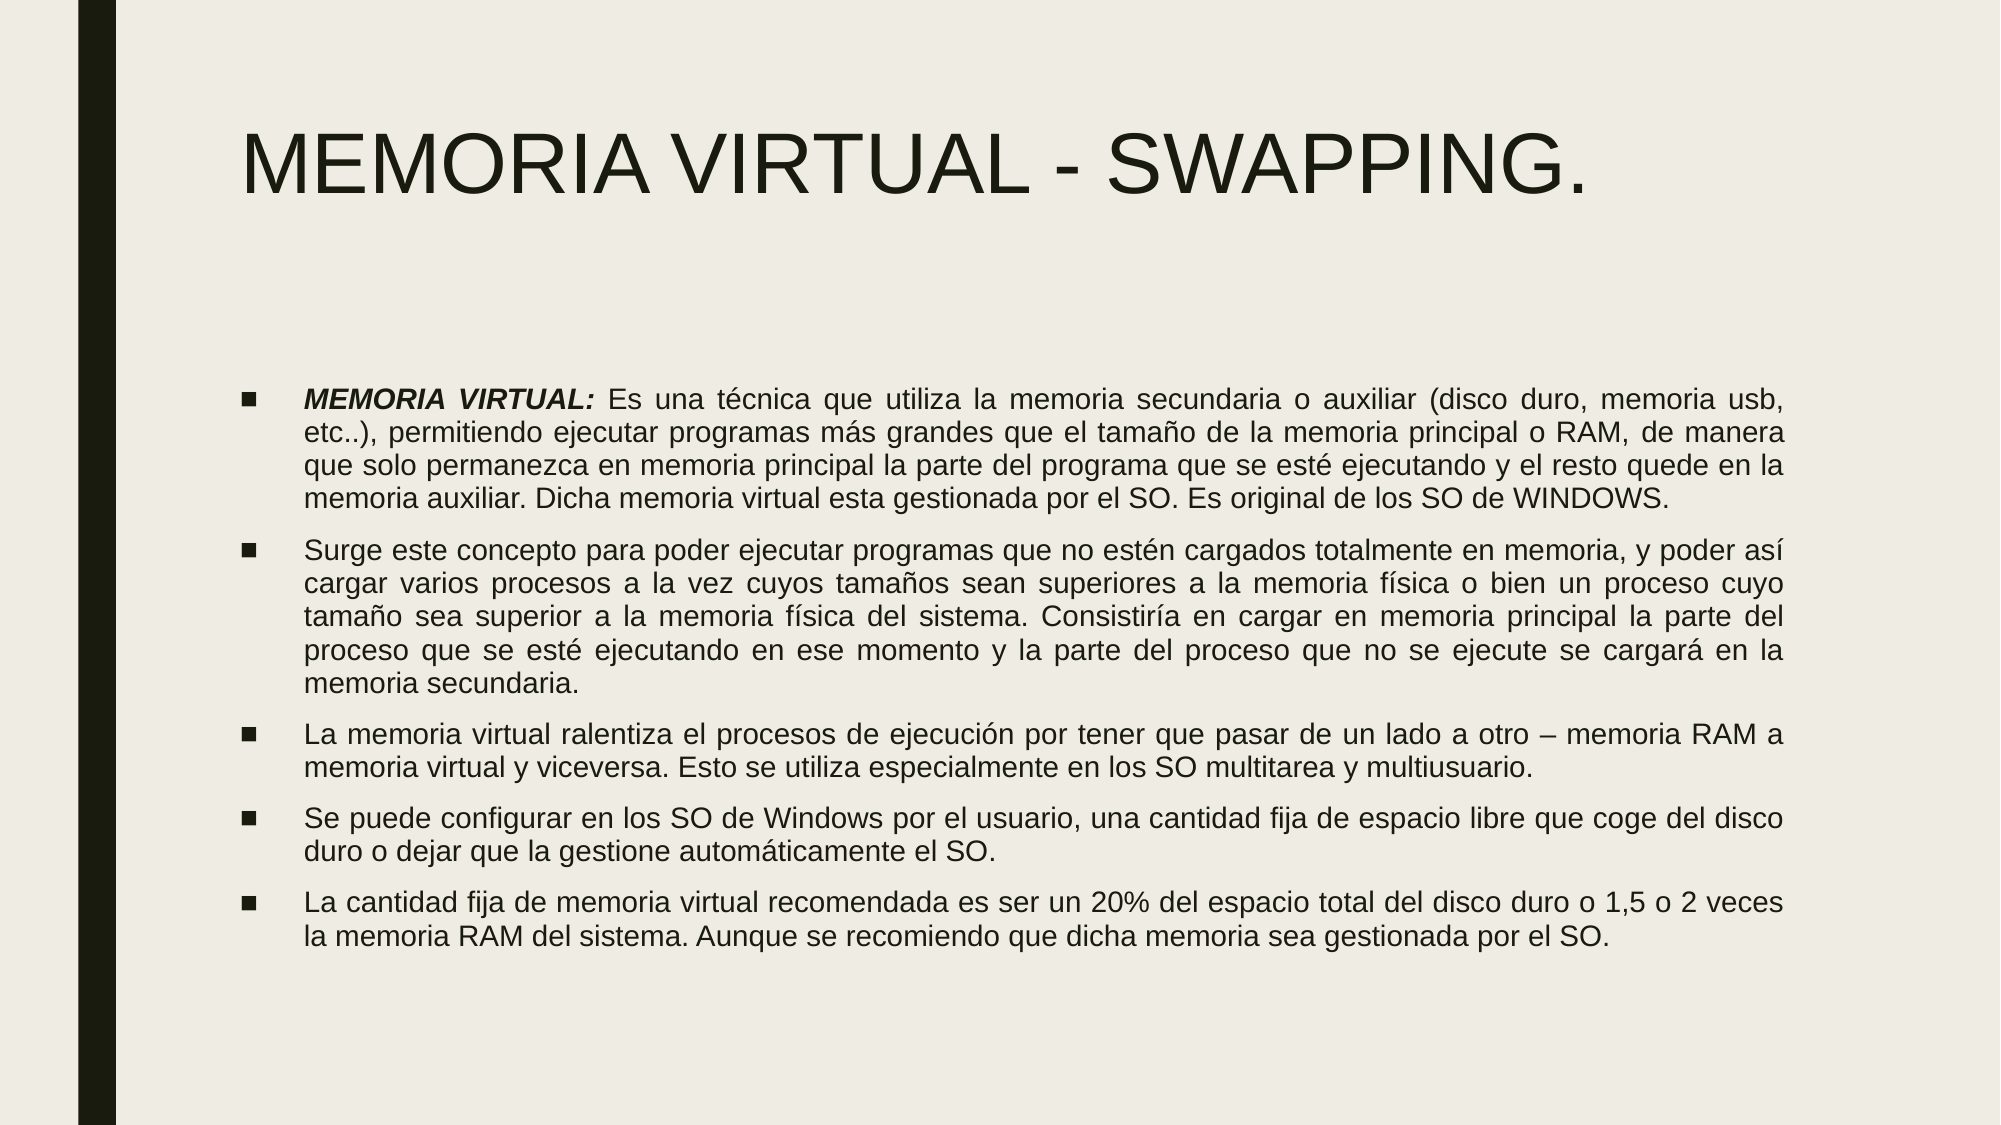

# MEMORIA VIRTUAL - SWAPPING.
MEMORIA VIRTUAL: Es una técnica que utiliza la memoria secundaria o auxiliar (disco duro, memoria usb, etc..), permitiendo ejecutar programas más grandes que el tamaño de la memoria principal o RAM, de manera que solo permanezca en memoria principal la parte del programa que se esté ejecutando y el resto quede en la memoria auxiliar. Dicha memoria virtual esta gestionada por el SO. Es original de los SO de WINDOWS.
Surge este concepto para poder ejecutar programas que no estén cargados totalmente en memoria, y poder así cargar varios procesos a la vez cuyos tamaños sean superiores a la memoria física o bien un proceso cuyo tamaño sea superior a la memoria física del sistema. Consistiría en cargar en memoria principal la parte del proceso que se esté ejecutando en ese momento y la parte del proceso que no se ejecute se cargará en la memoria secundaria.
La memoria virtual ralentiza el procesos de ejecución por tener que pasar de un lado a otro – memoria RAM a memoria virtual y viceversa. Esto se utiliza especialmente en los SO multitarea y multiusuario.
Se puede configurar en los SO de Windows por el usuario, una cantidad fija de espacio libre que coge del disco duro o dejar que la gestione automáticamente el SO.
La cantidad fija de memoria virtual recomendada es ser un 20% del espacio total del disco duro o 1,5 o 2 veces la memoria RAM del sistema. Aunque se recomiendo que dicha memoria sea gestionada por el SO.